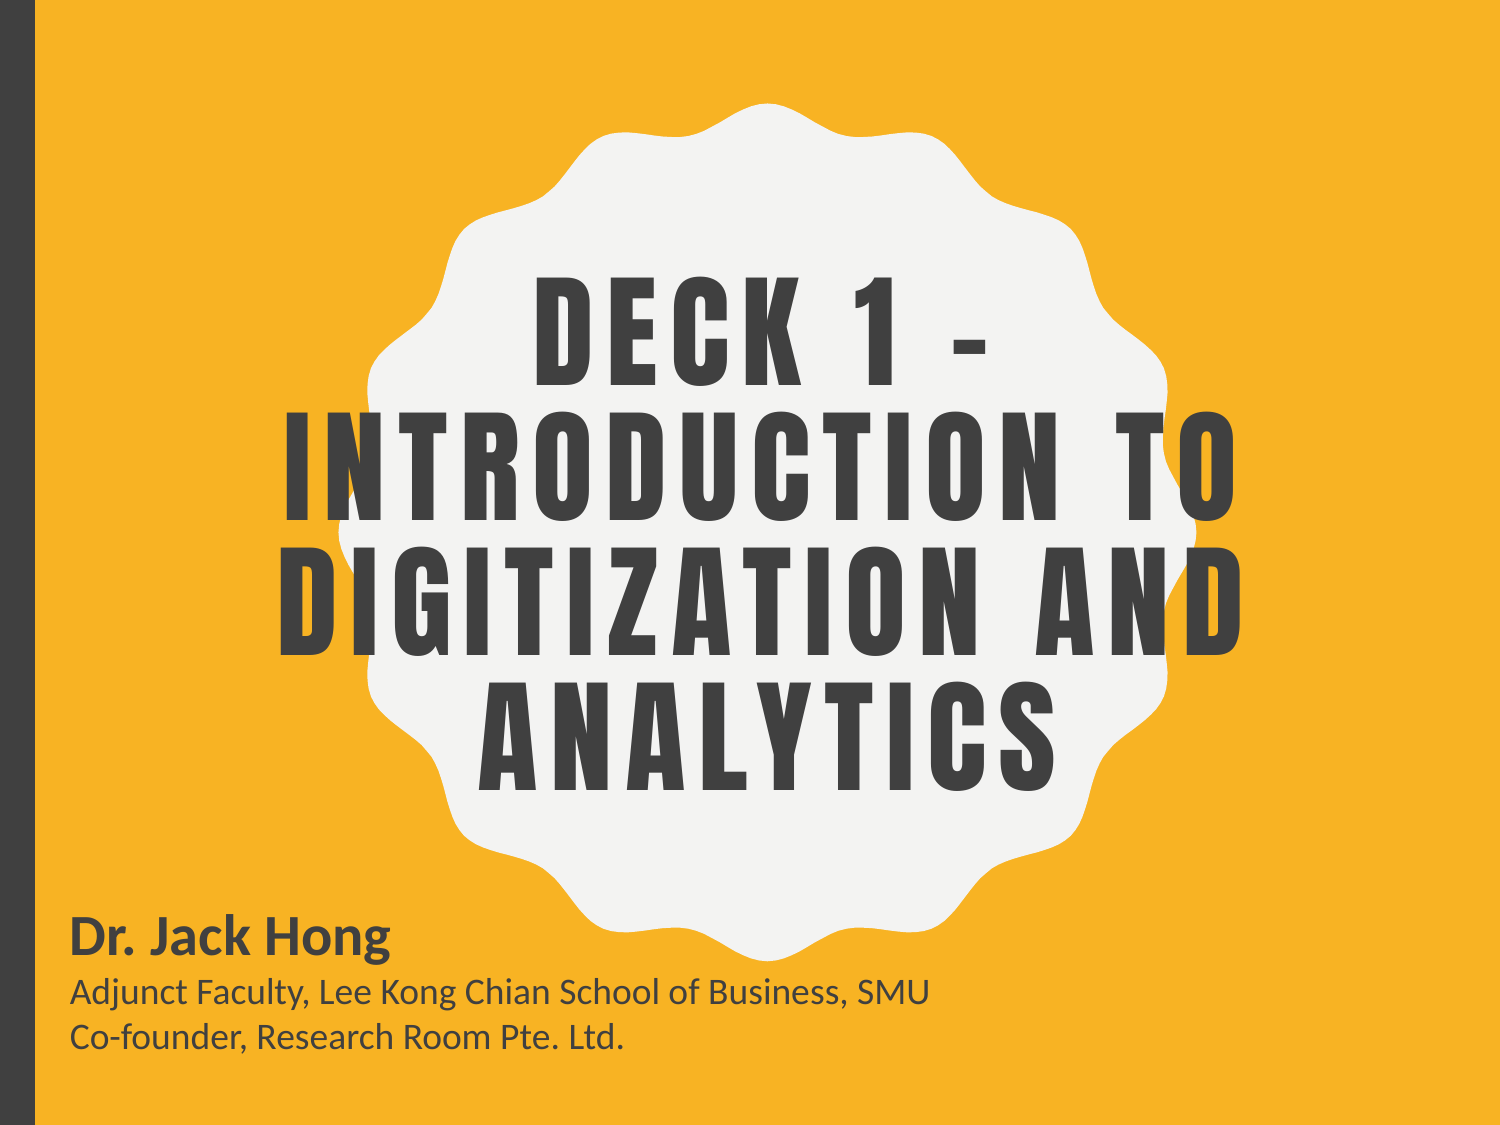

# DECK 1 – Introduction to digitization and analytics
Dr. Jack Hong
Adjunct Faculty, Lee Kong Chian School of Business, SMU
Co-founder, Research Room Pte. Ltd.